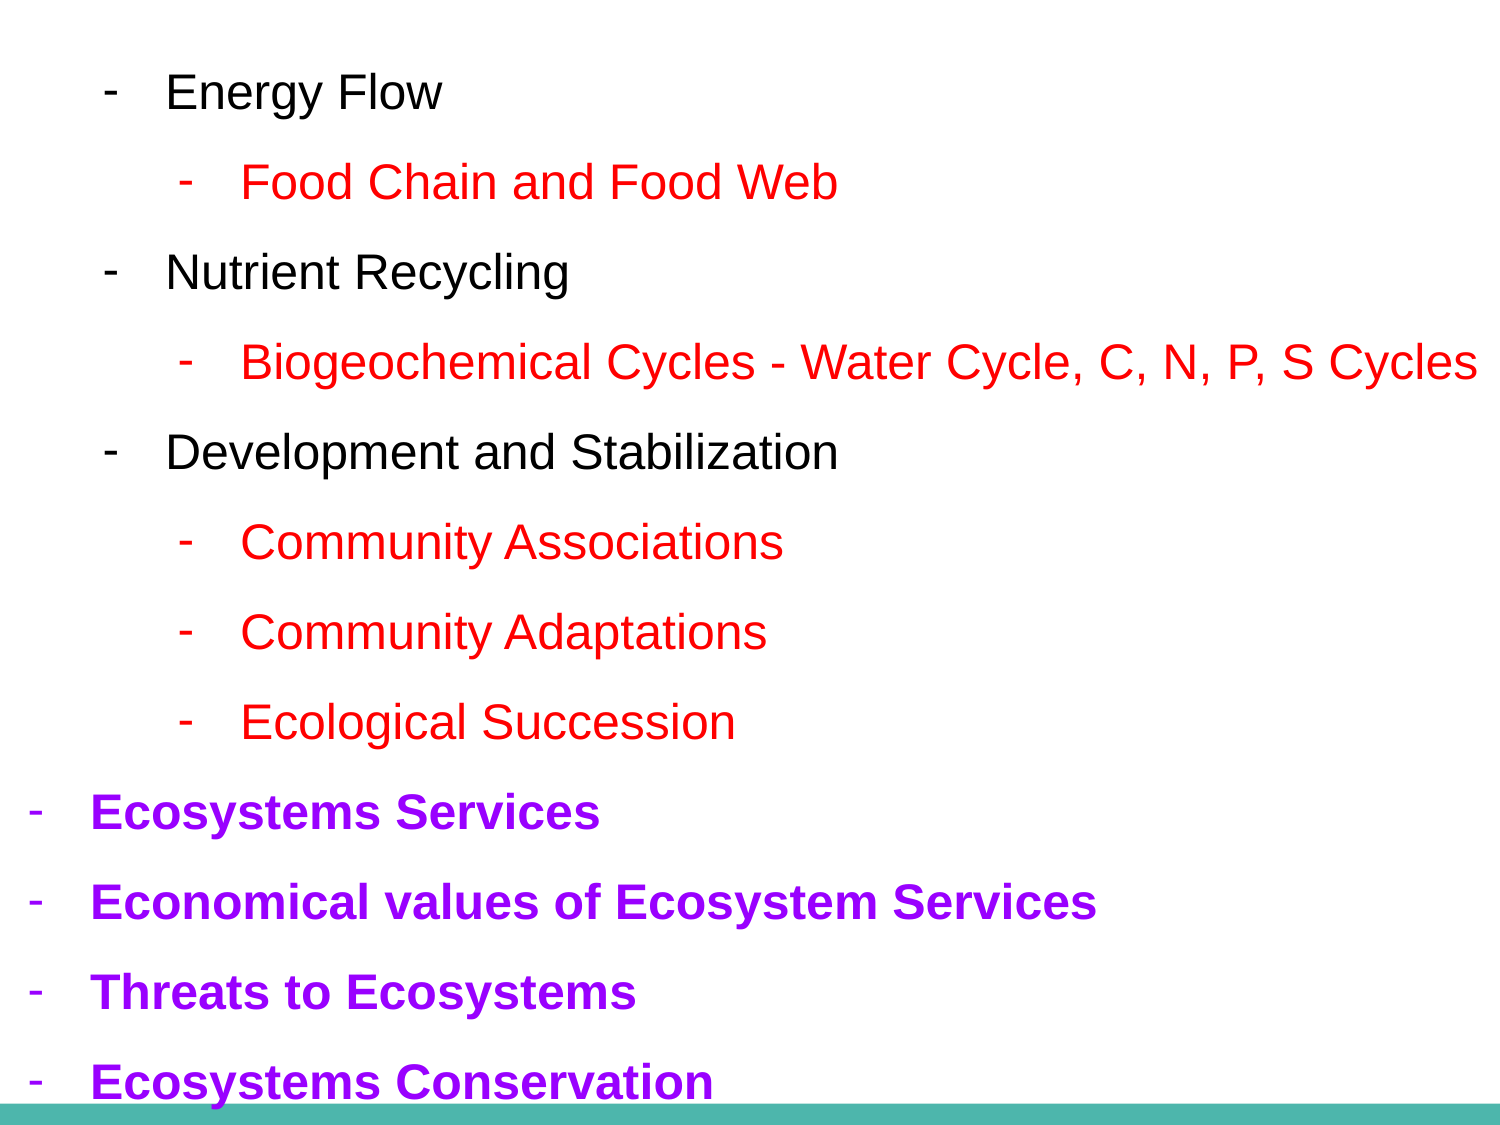

Energy Flow
Food Chain and Food Web
Nutrient Recycling
Biogeochemical Cycles - Water Cycle, C, N, P, S Cycles
Development and Stabilization
Community Associations
Community Adaptations
Ecological Succession
Ecosystems Services
Economical values of Ecosystem Services
Threats to Ecosystems
Ecosystems Conservation